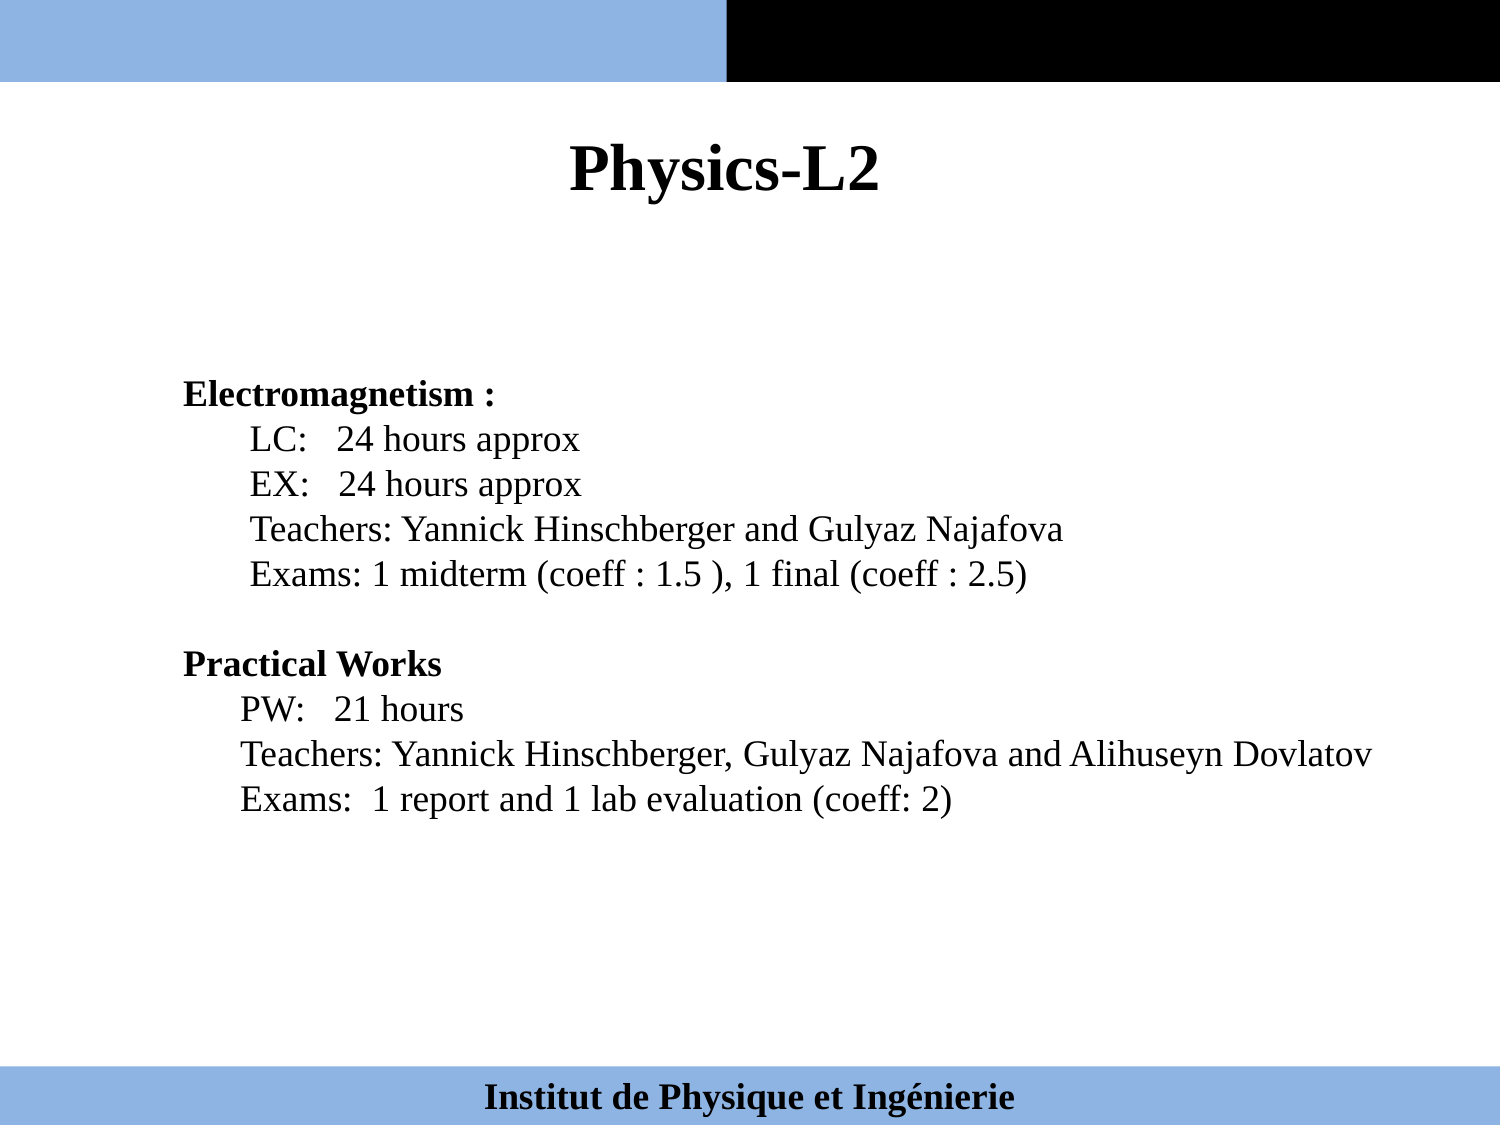

Physics-L2

Electromagnetism :
       LC:   24 hours approx
       EX:   24 hours approx
       Teachers: Yannick Hinschberger and Gulyaz Najafova
       Exams: 1 midterm (coeff : 1.5 ), 1 final (coeff : 2.5)

Practical Works
      PW:   21 hours
      Teachers: Yannick Hinschberger, Gulyaz Najafova and Alihuseyn Dovlatov
      Exams:  1 report and 1 lab evaluation (coeff: 2)

      Institut de Physique et Ingénierie